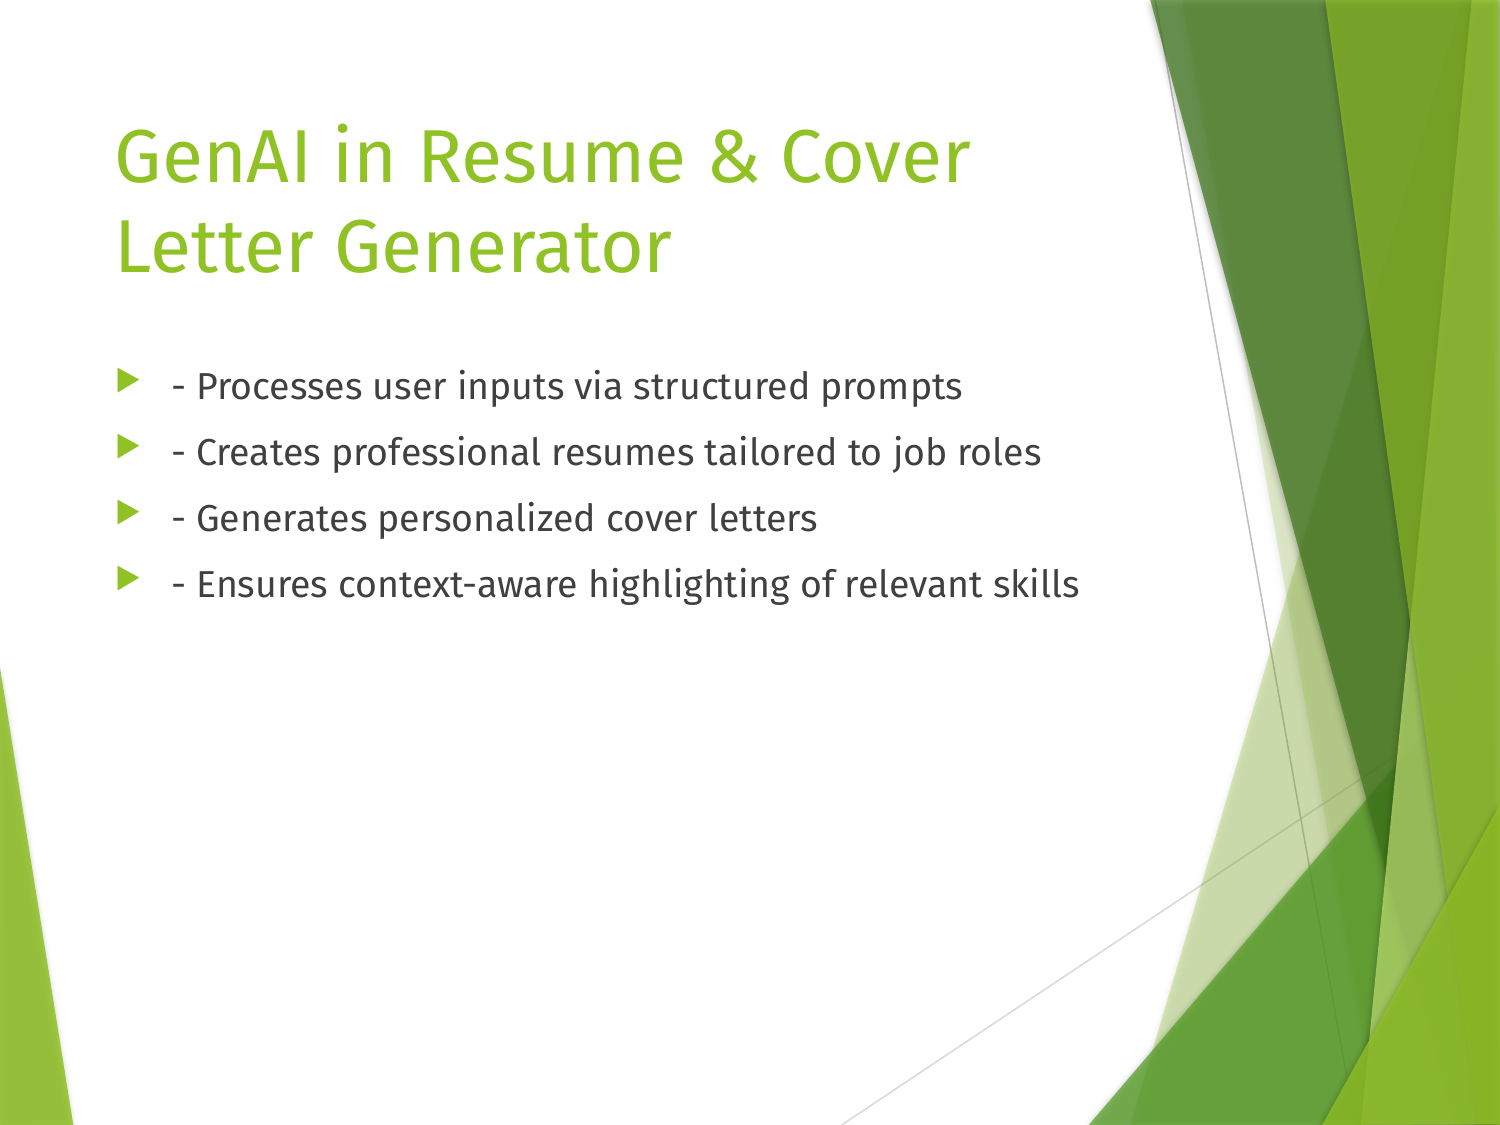

# GenAI in Resume & Cover Letter Generator
- Processes user inputs via structured prompts
- Creates professional resumes tailored to job roles
- Generates personalized cover letters
- Ensures context-aware highlighting of relevant skills